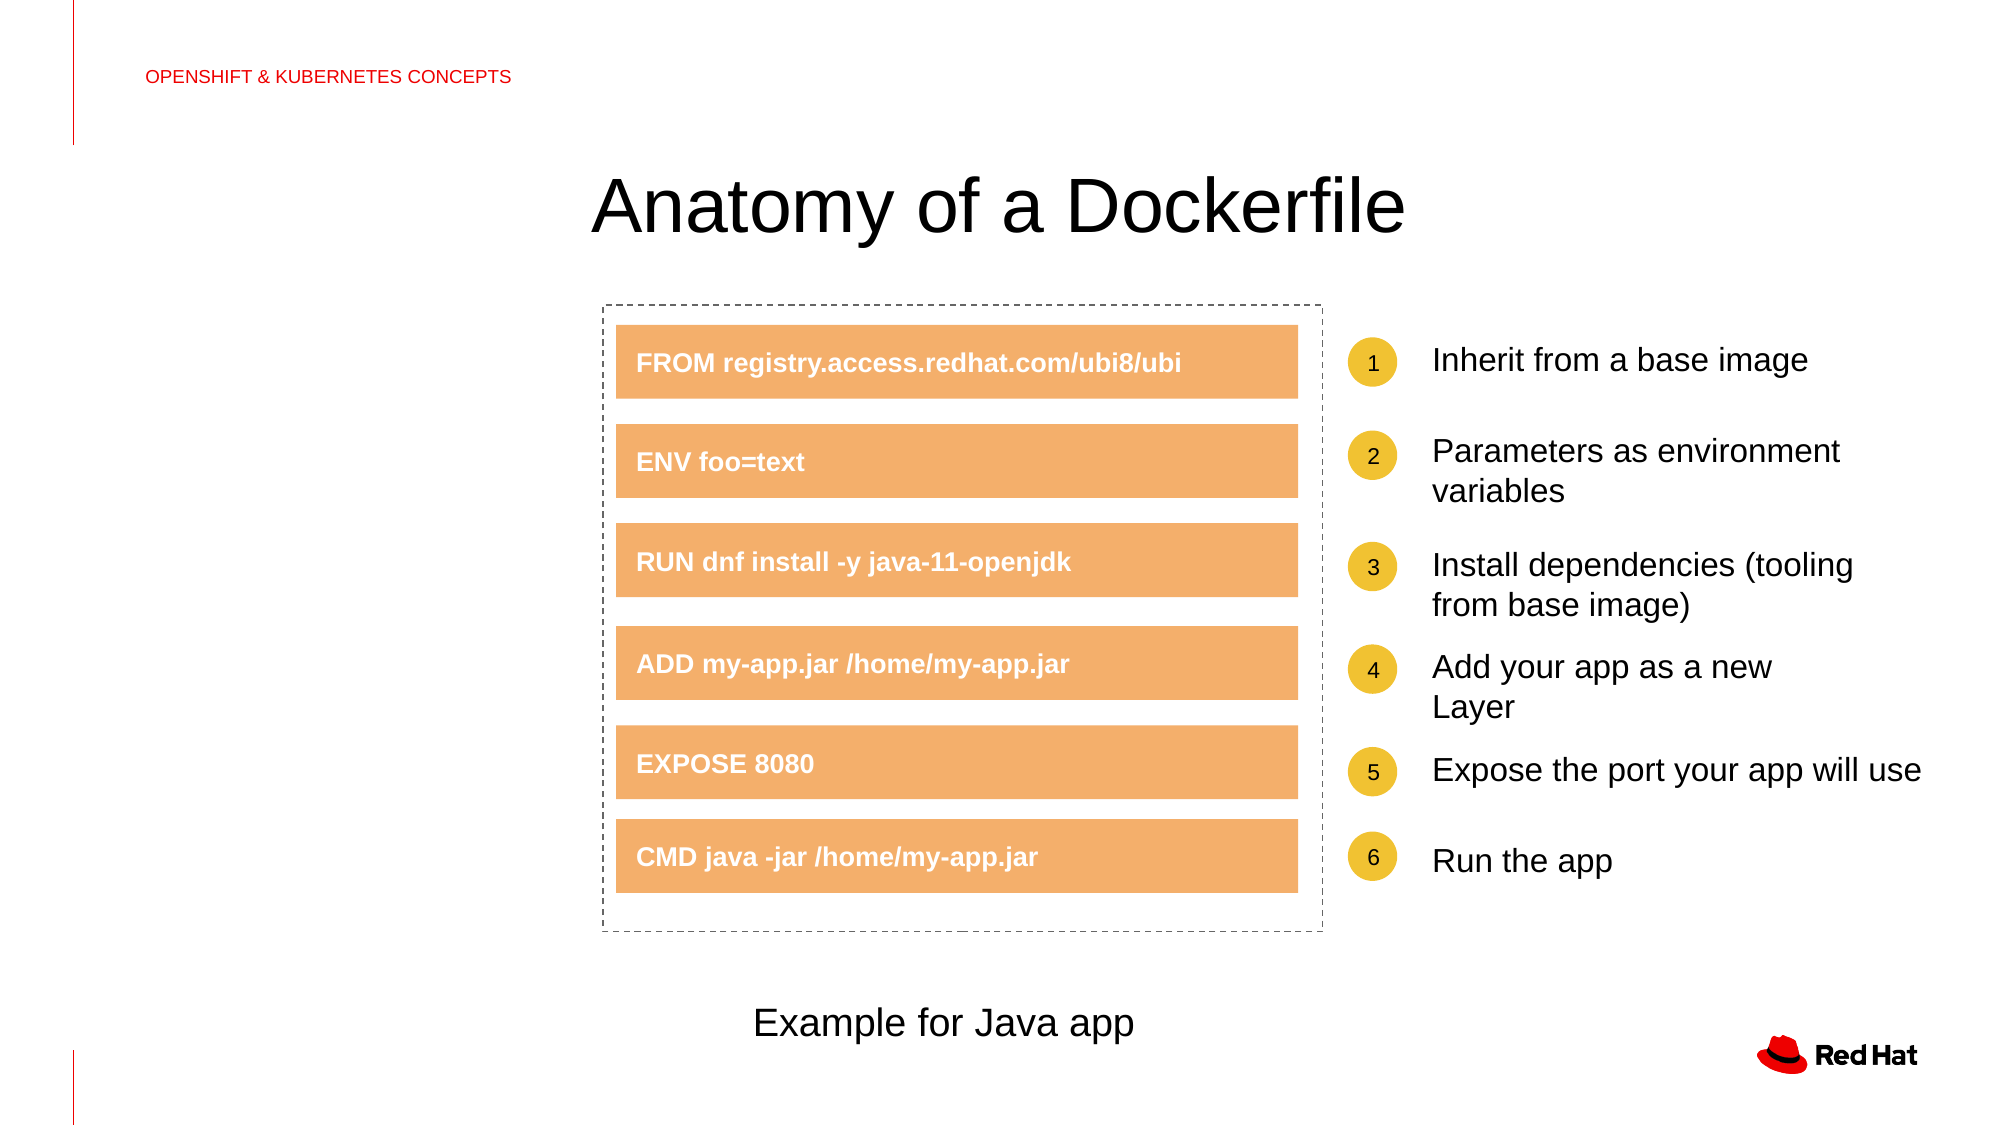

OPENSHIFT & KUBERNETES CONCEPTS
# Anatomy of a Dockerfile

Inherit from a base image
FROM registry.access.redhat.com/ubi8/ubi
1
Parameters as environment variables
ENV foo=text
2
Install dependencies (tooling from base image)
RUN dnf install -y java-11-openjdk
3
Add your app as a new Layer
ADD my-app.jar /home/my-app.jar
4
EXPOSE 8080
Expose the port your app will use
5
Run the app
CMD java -jar /home/my-app.jar
6
Example for Java app